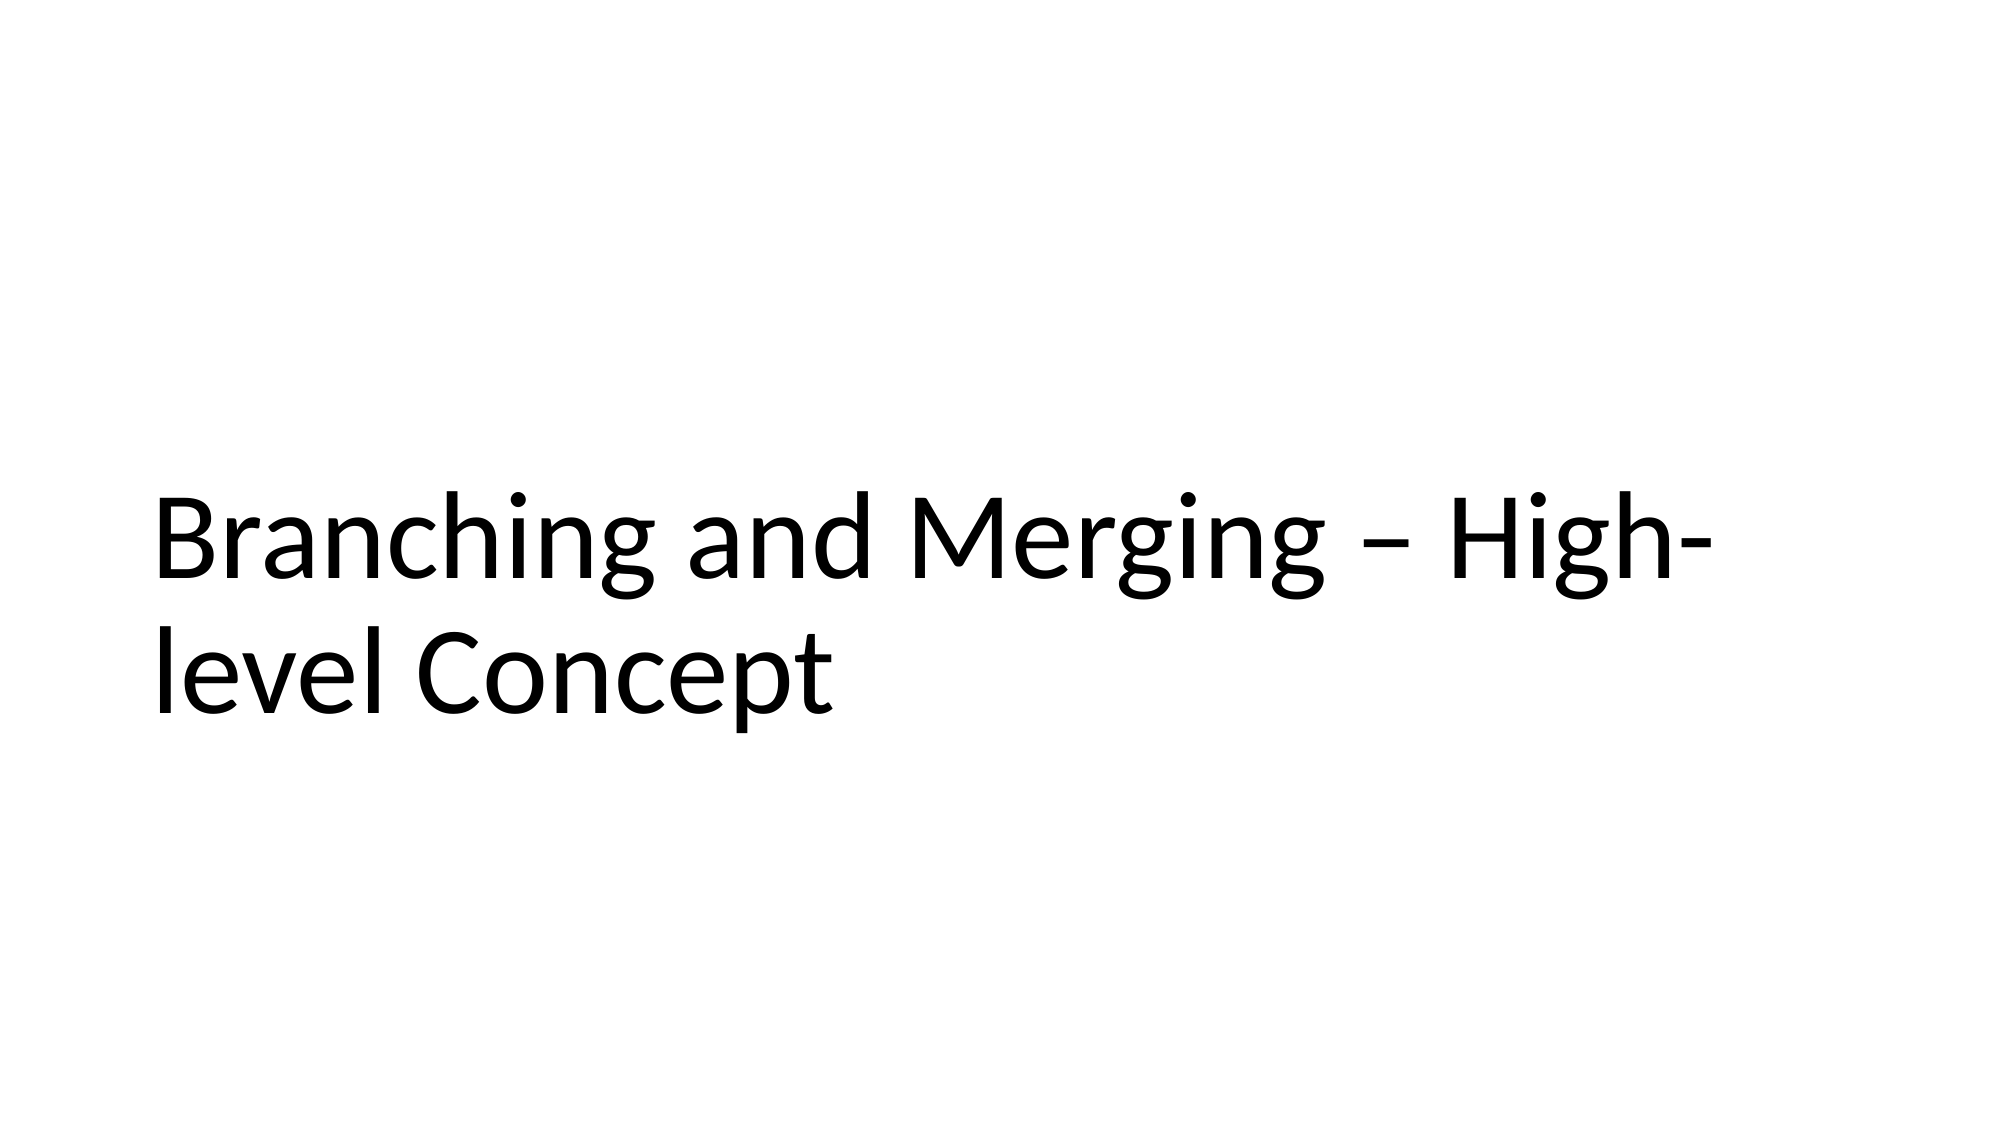

# Branching and Merging – High-level Concept